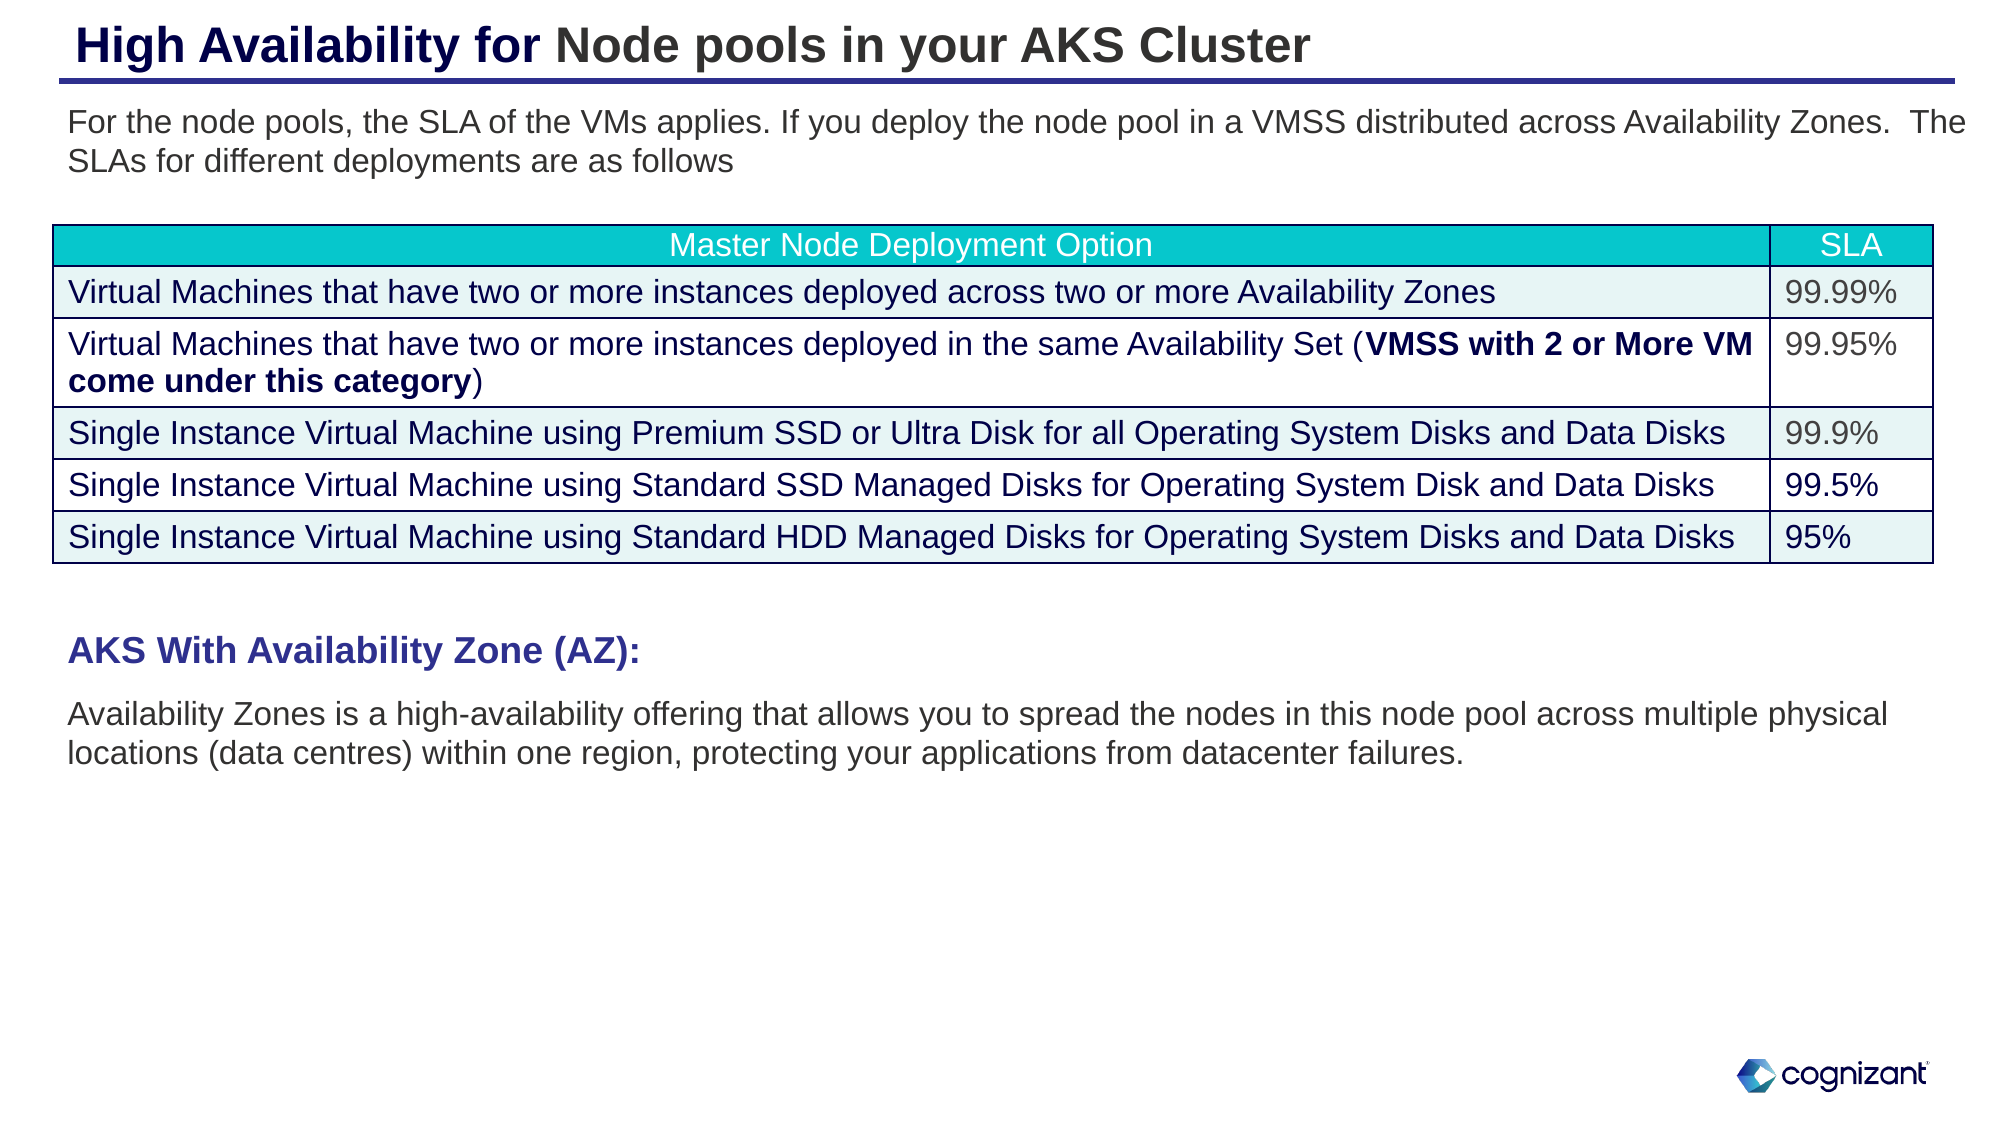

# High Availability for Node pools in your AKS Cluster
For the node pools, the SLA of the VMs applies. If you deploy the node pool in a VMSS distributed across Availability Zones.  The SLAs for different deployments are as follows

AKS With Availability Zone (AZ):
Availability Zones is a high-availability offering that allows you to spread the nodes in this node pool across multiple physical locations (data centres) within one region, protecting your applications from datacenter failures.
| Master Node Deployment Option | SLA |
| --- | --- |
| Virtual Machines that have two or more instances deployed across two or more Availability Zones | 99.99% |
| Virtual Machines that have two or more instances deployed in the same Availability Set (VMSS with 2 or More VM come under this category) | 99.95% |
| Single Instance Virtual Machine using Premium SSD or Ultra Disk for all Operating System Disks and Data Disks | 99.9% |
| Single Instance Virtual Machine using Standard SSD Managed Disks for Operating System Disk and Data Disks | 99.5% |
| Single Instance Virtual Machine using Standard HDD Managed Disks for Operating System Disks and Data Disks | 95% |